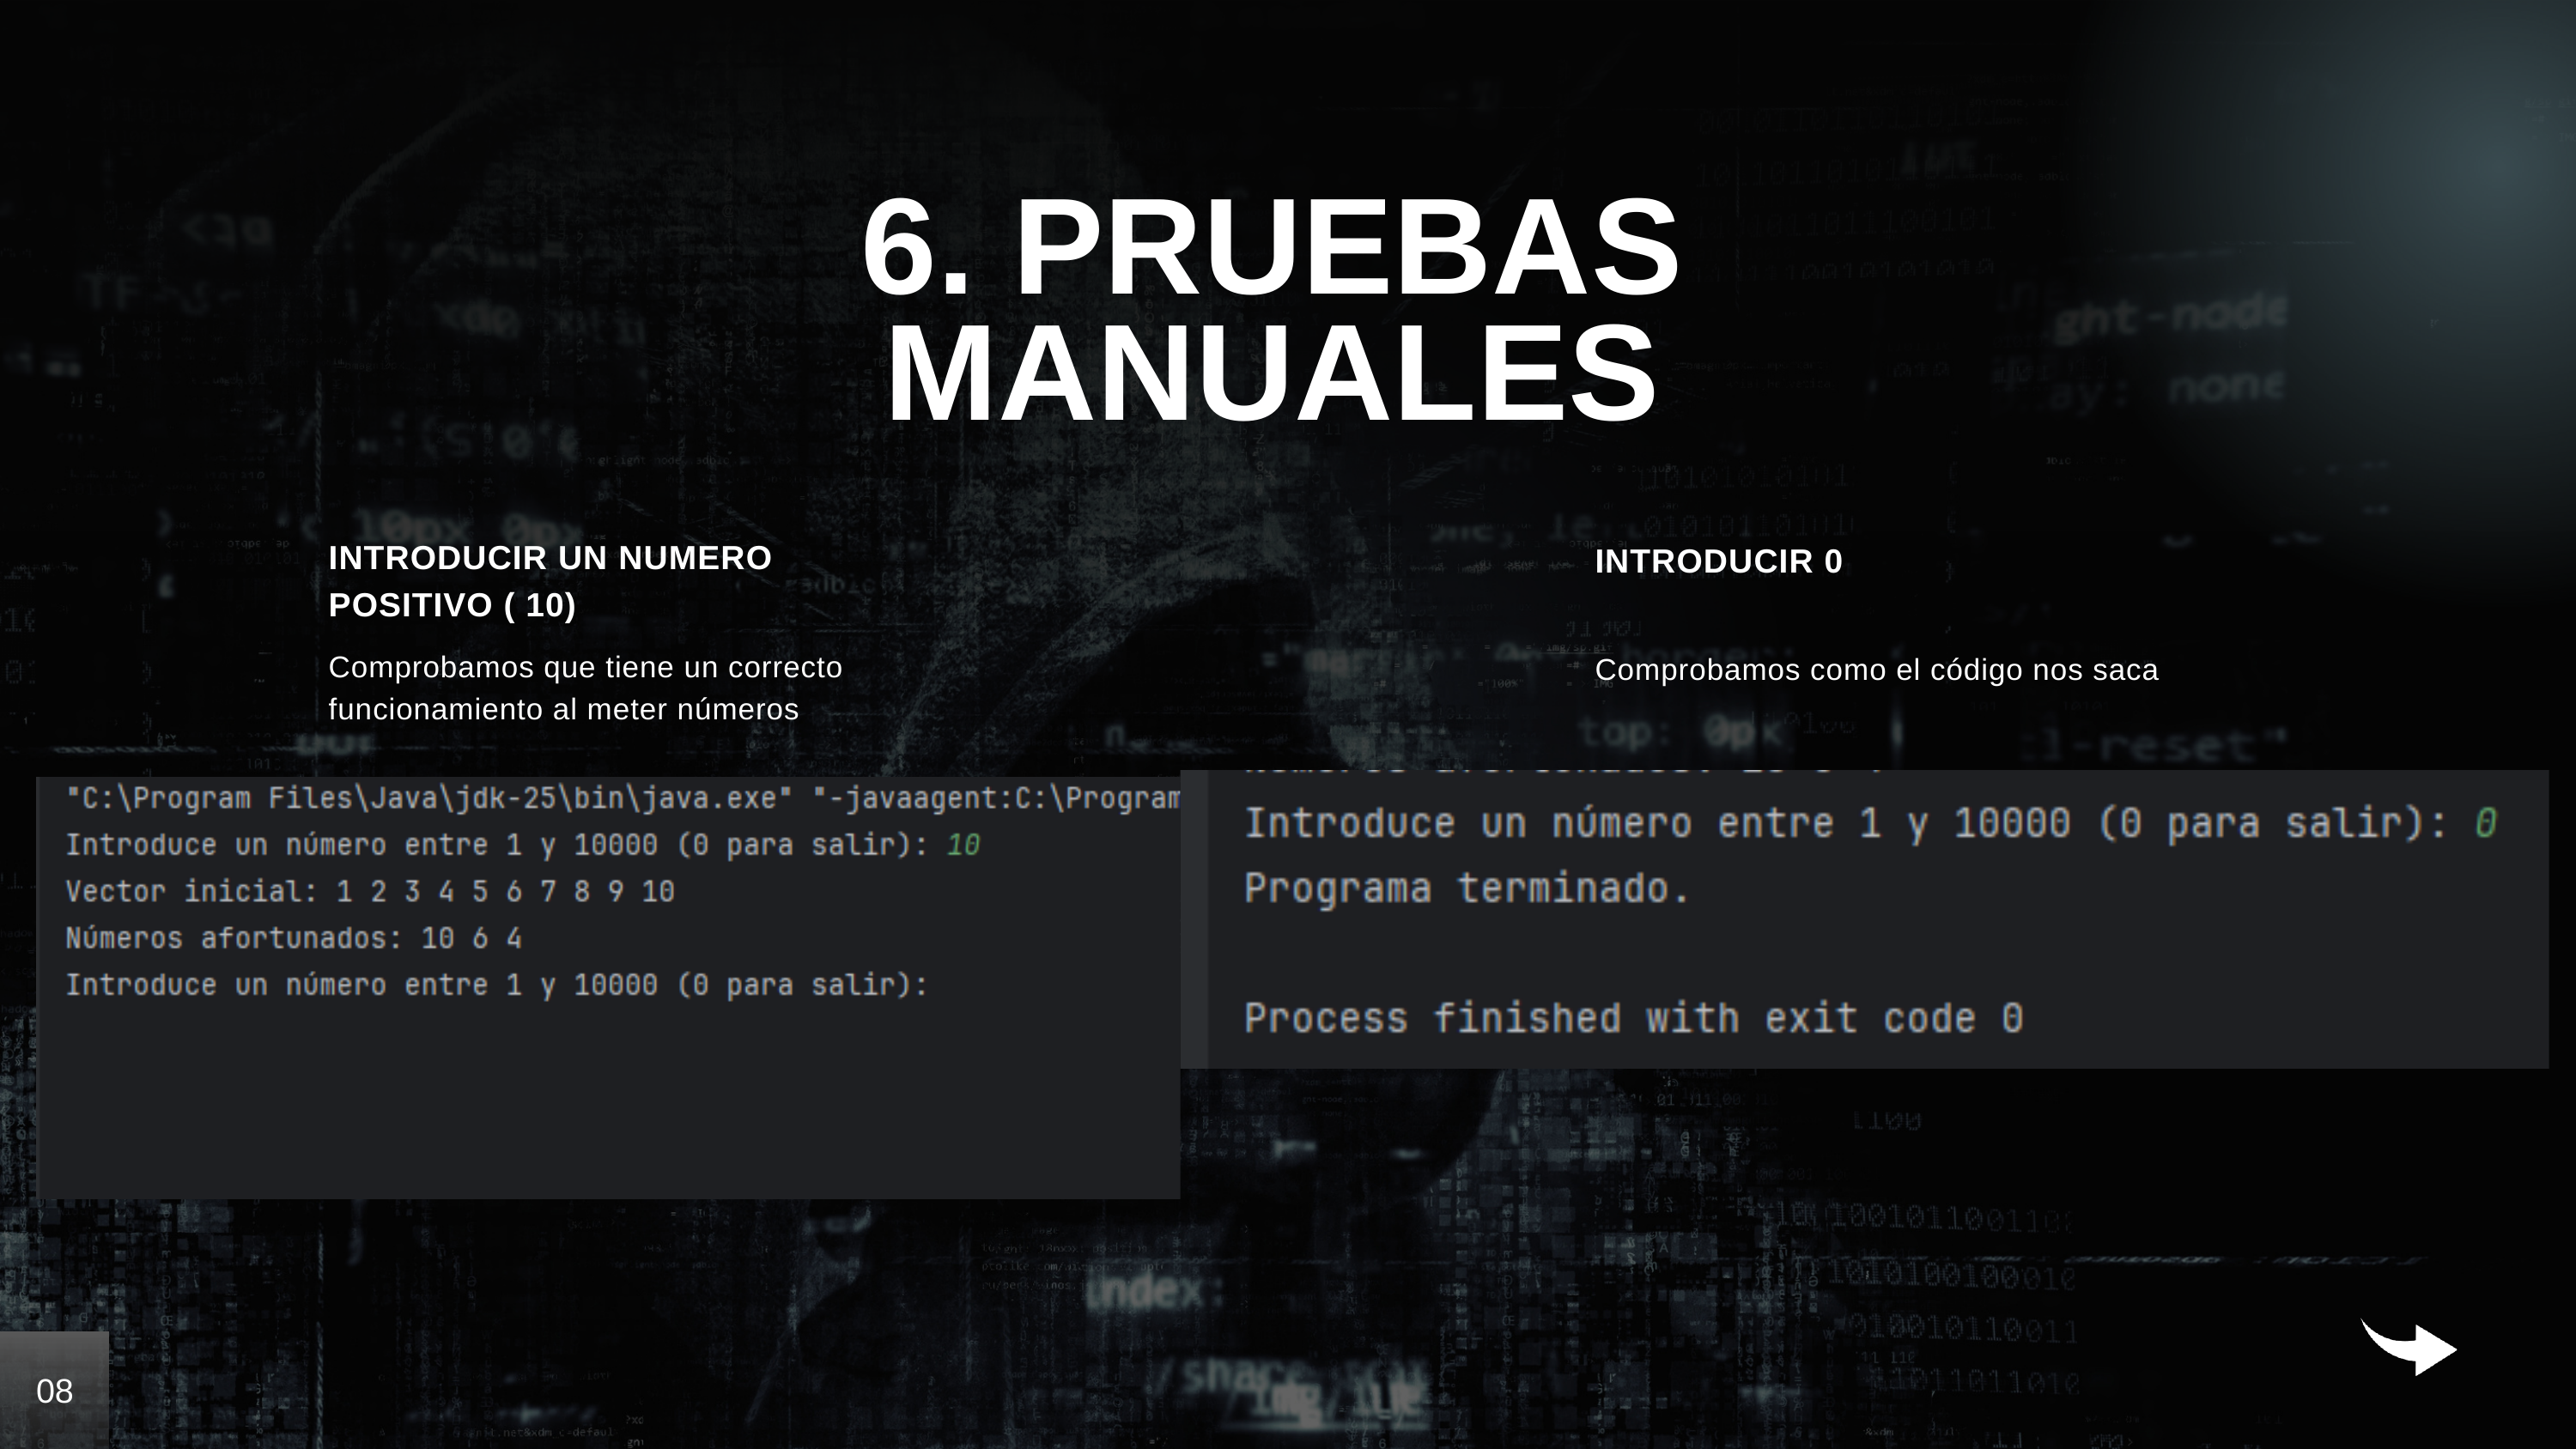

6. PRUEBAS MANUALES
INTRODUCIR UN NUMERO POSITIVO ( 10)
INTRODUCIR 0
Comprobamos que tiene un correcto funcionamiento al meter números
Comprobamos como el código nos saca

08